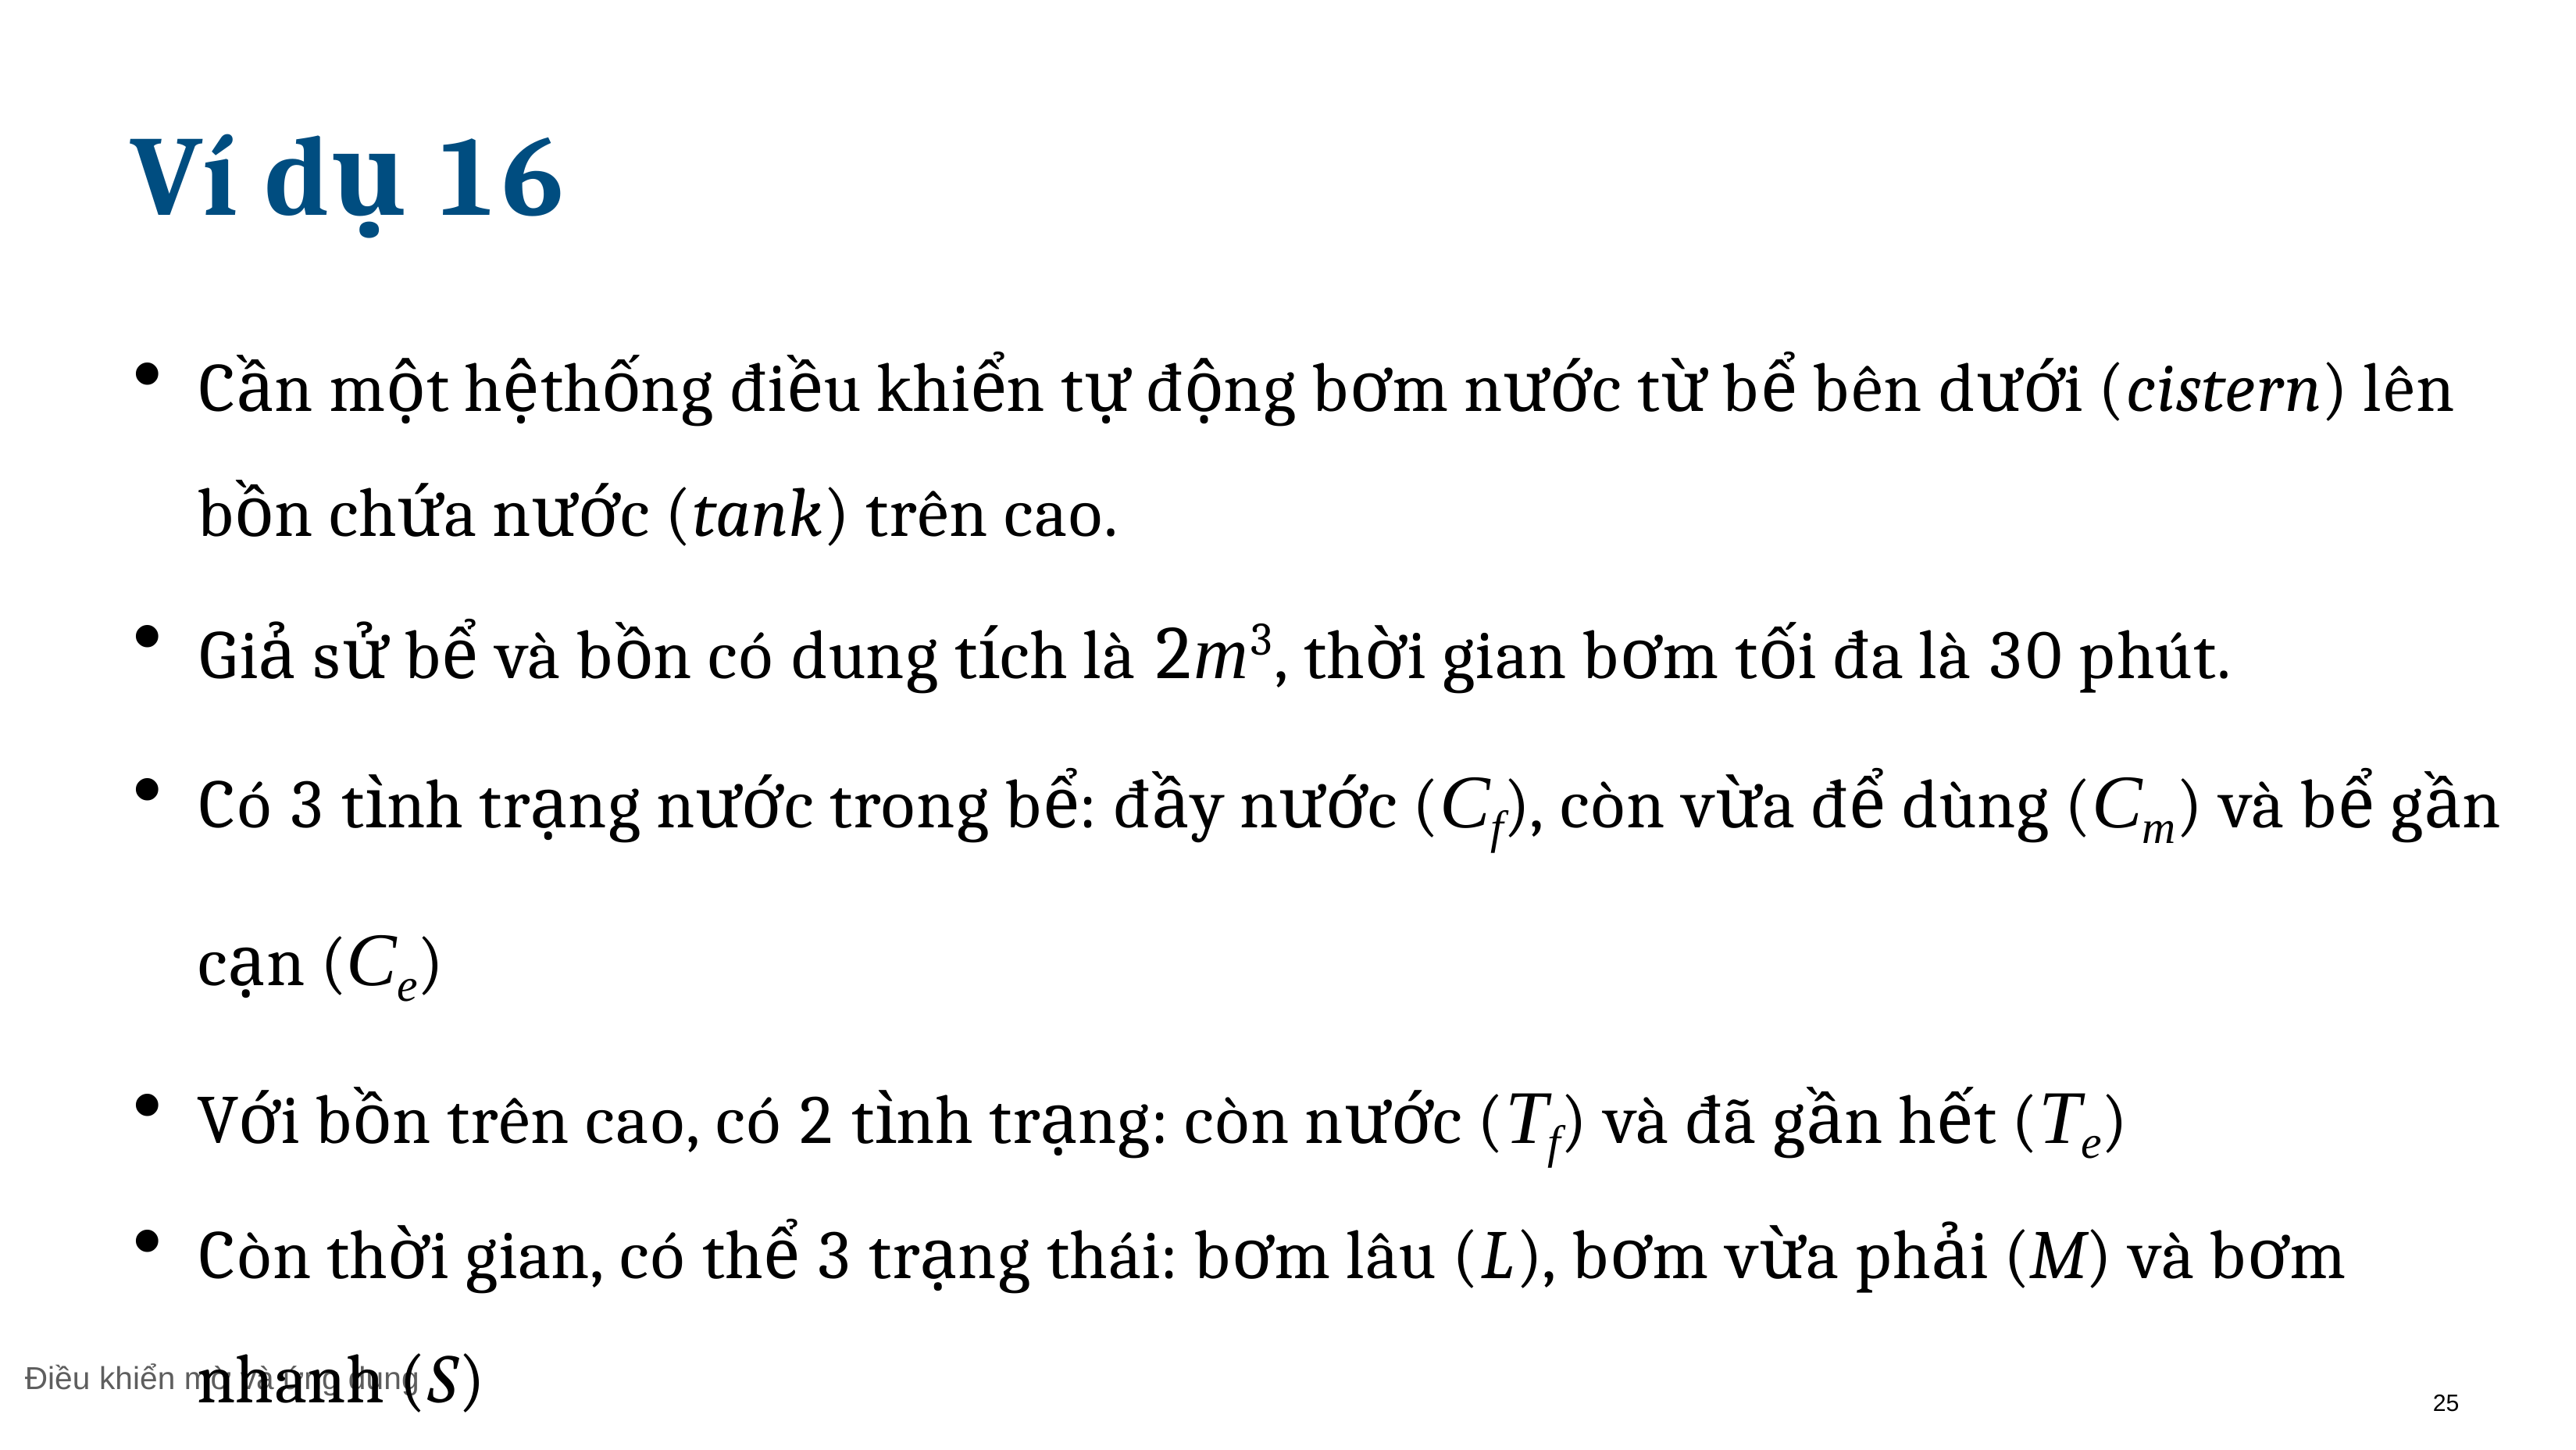

# Ví dụ 16
Cần một hệthống điều khiển tự động bơm nước từ bể bên dưới (cistern) lên bồn chứa nước (tank) trên cao.
Giả sử bể và bồn có dung tı́ch là 2m3, thời gian bơm tối đa là 30 phút.
Có 3 tı̀nh trạng nước trong bể: đầy nước (Cf), còn vừa để dùng (Cm) và bể gần cạn (Ce)
Với bồn trên cao, có 2 tı̀nh trạng: còn nước (Tf) và đã gần hết (Te)
Còn thời gian, có thể 3 trạng thái: bơm lâu (L), bơm vừa phải (M) và bơm nhanh (S)
Điều khiển mờ và ứng dụng
25